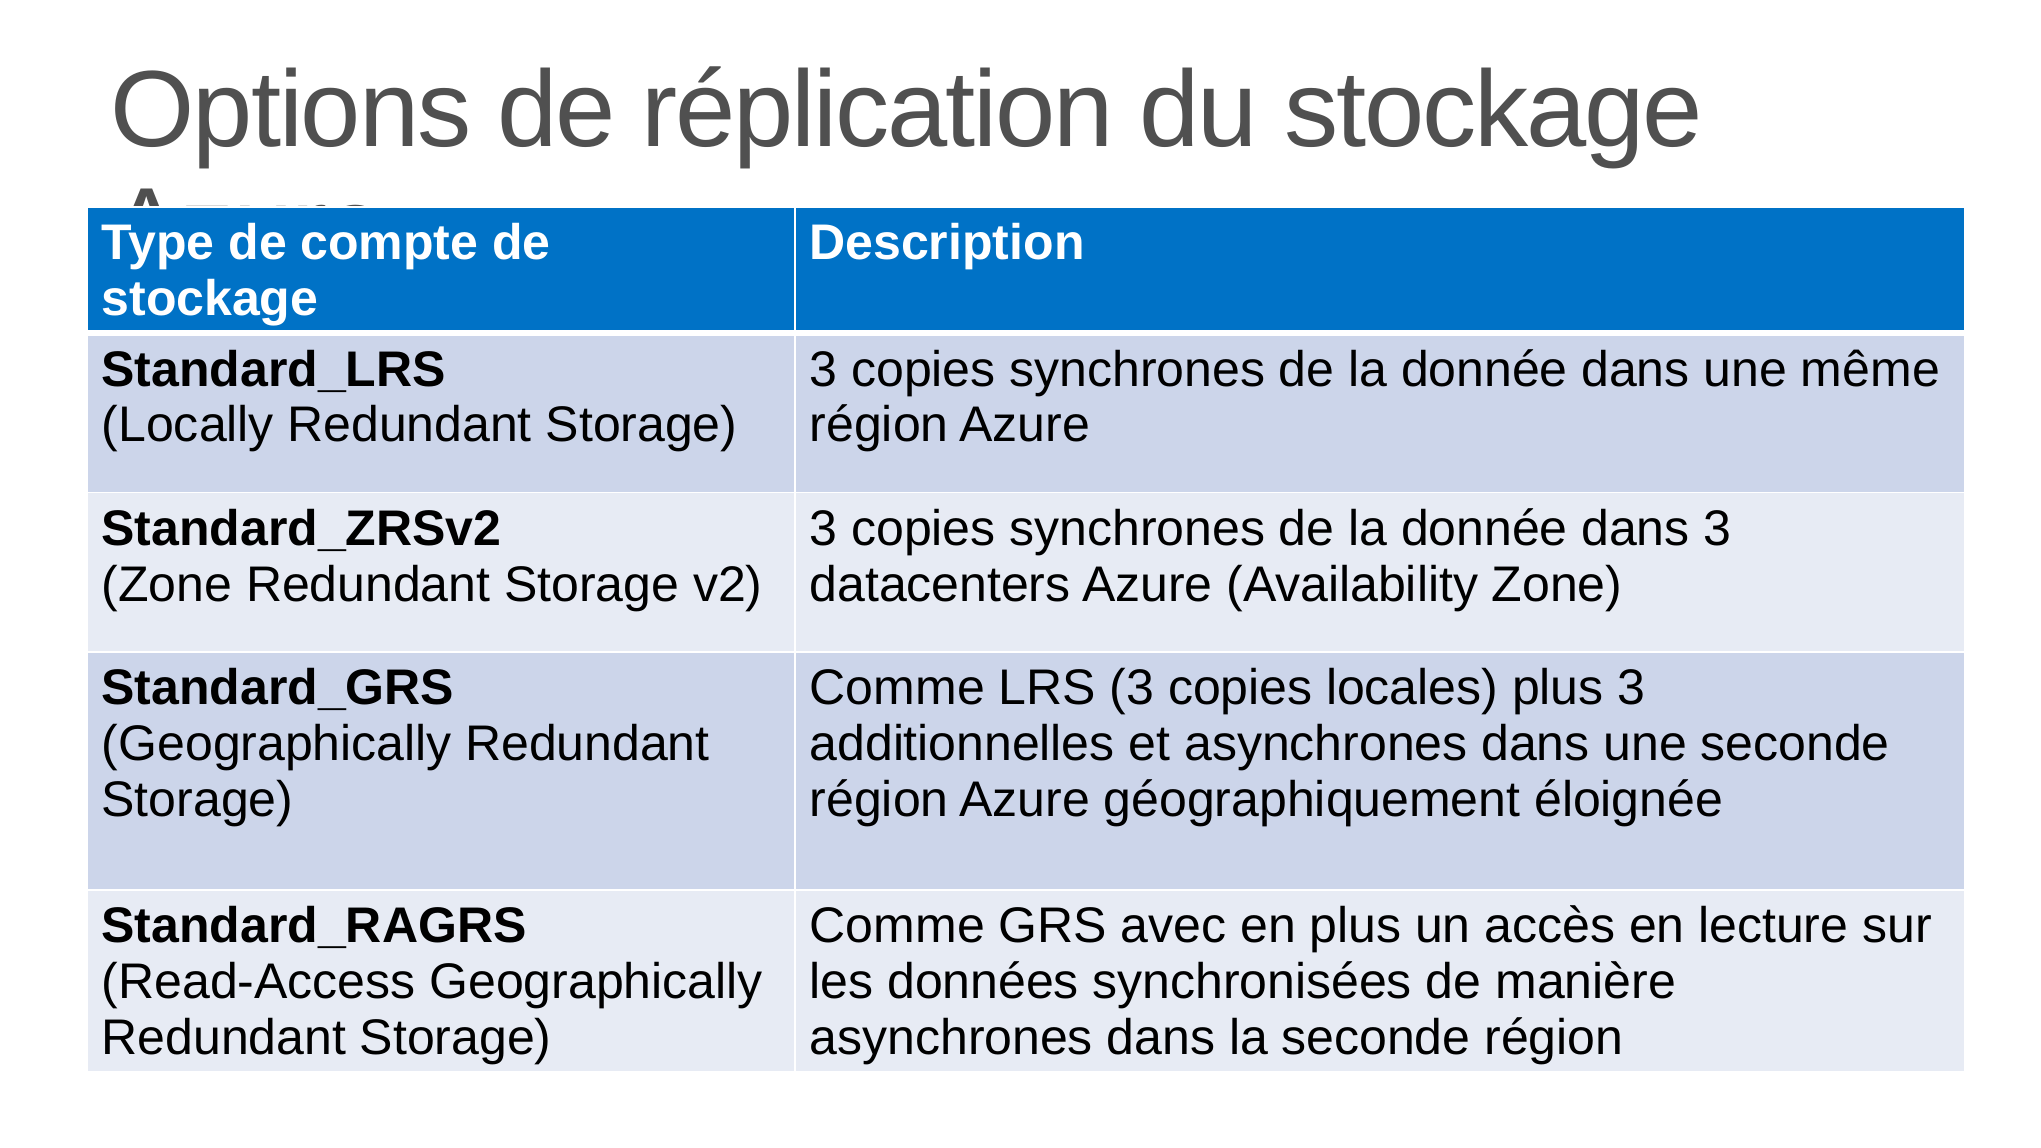

# Options de réplication du stockage Azure
| Type de compte de stockage | Description |
| --- | --- |
| Standard\_LRS (Locally Redundant Storage) | 3 copies synchrones de la donnée dans une même région Azure |
| Standard\_ZRSv2 (Zone Redundant Storage v2) | 3 copies synchrones de la donnée dans 3 datacenters Azure (Availability Zone) |
| Standard\_GRS (Geographically Redundant Storage) | Comme LRS (3 copies locales) plus 3 additionnelles et asynchrones dans une seconde région Azure géographiquement éloignée |
| Standard\_RAGRS (Read-Access Geographically Redundant Storage) | Comme GRS avec en plus un accès en lecture sur les données synchronisées de manière asynchrones dans la seconde région |